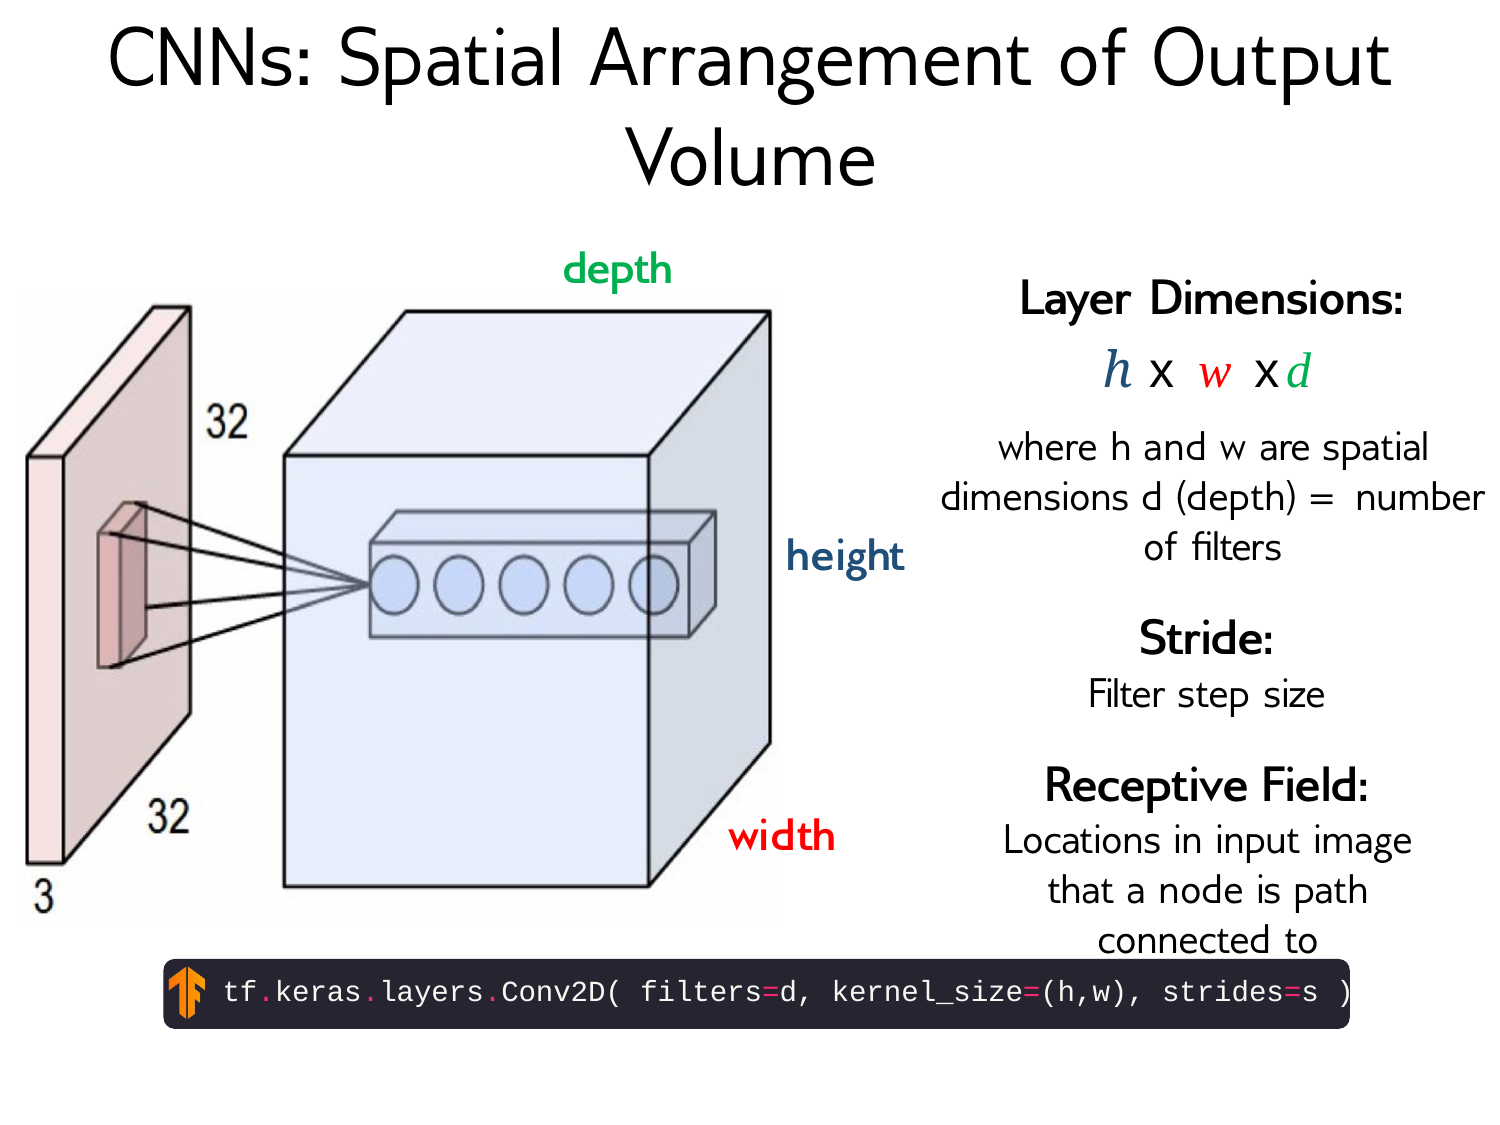

# CNNs: Spatial Arrangement of Output Volume
depth
Layer Dimensions:
ℎ x w xd
where h and w are spatial dimensions d (depth) = number of filters
Stride:
Filter step size
Receptive Field: Locations in input image that a node is path connected to

height
width

tf.keras.layers.Conv2D( filters=d, kernel_size=(h,w), strides=s )